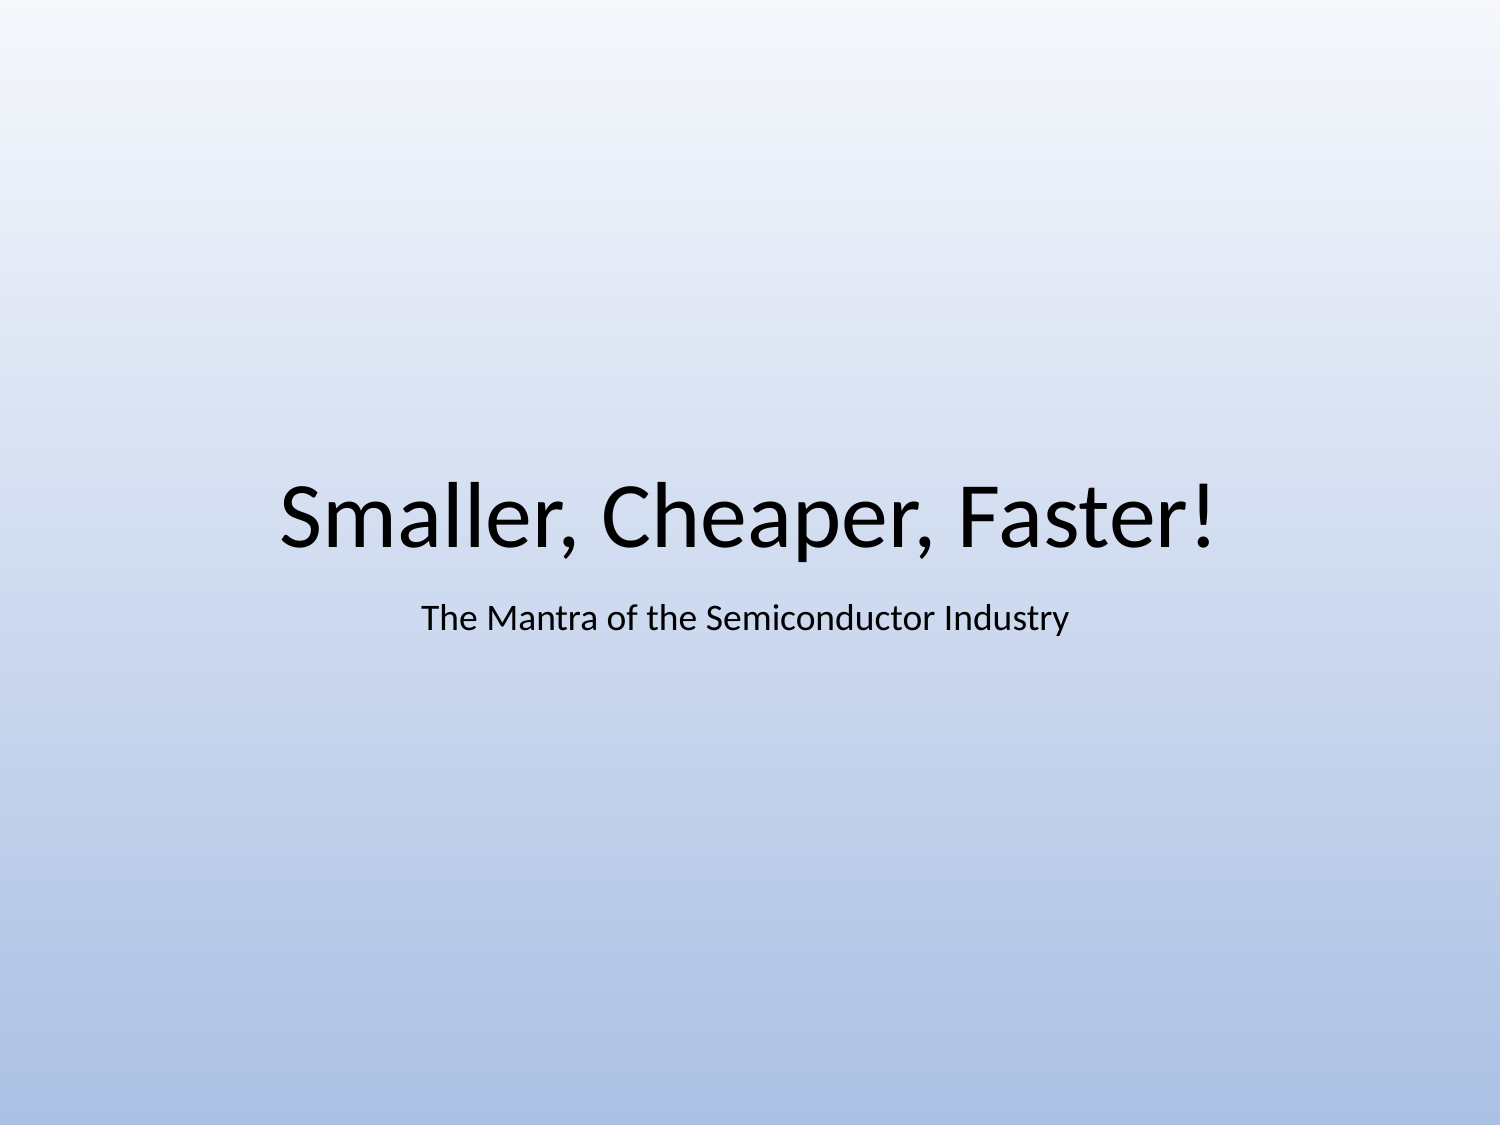

# Smaller, Cheaper, Faster!
The Mantra of the Semiconductor Industry